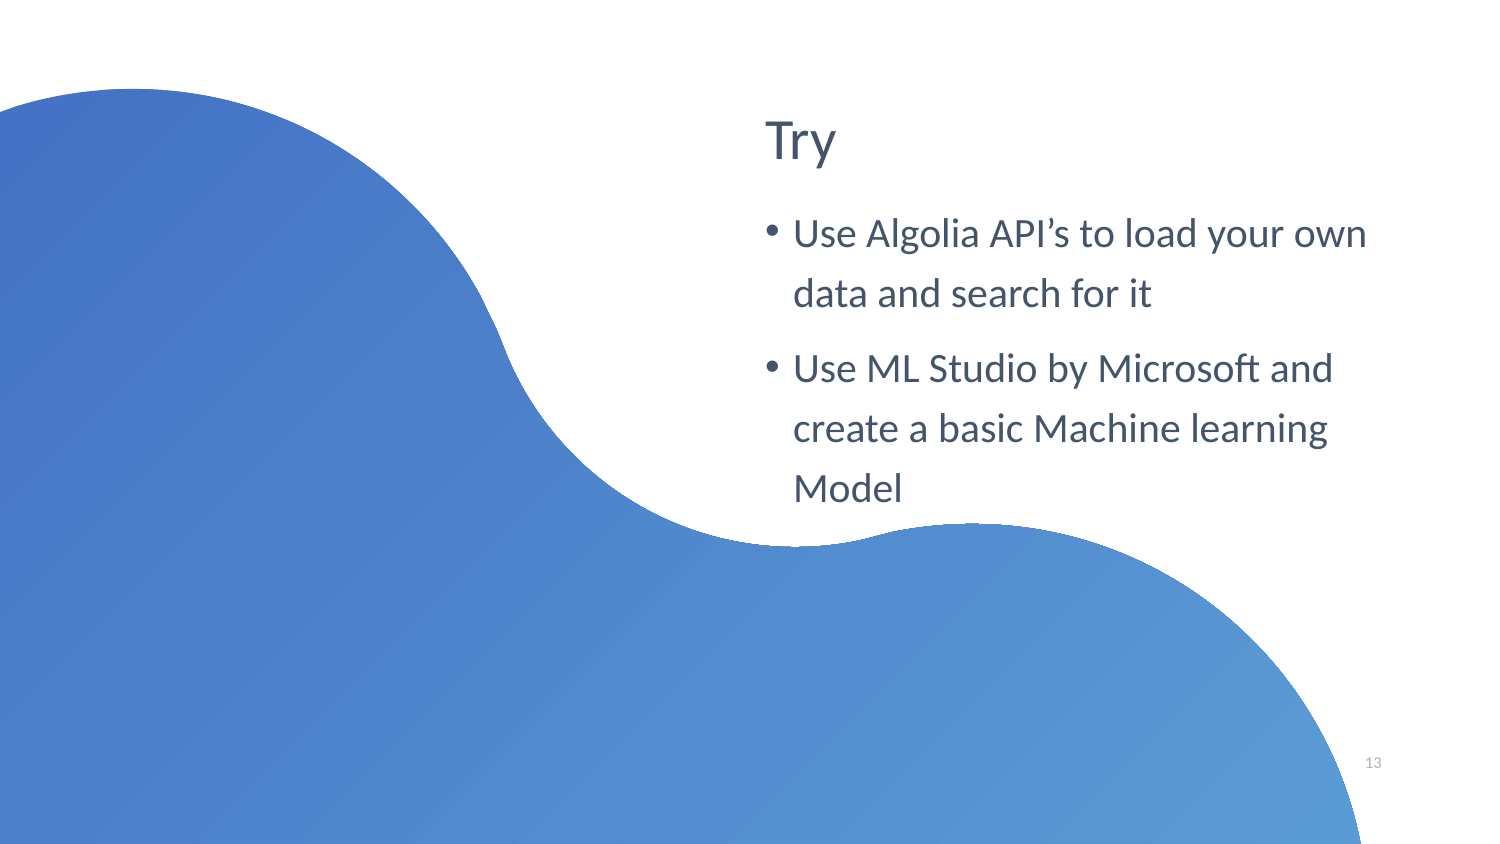

# Try
Use Algolia API’s to load your own data and search for it
Use ML Studio by Microsoft and create a basic Machine learning Model
13